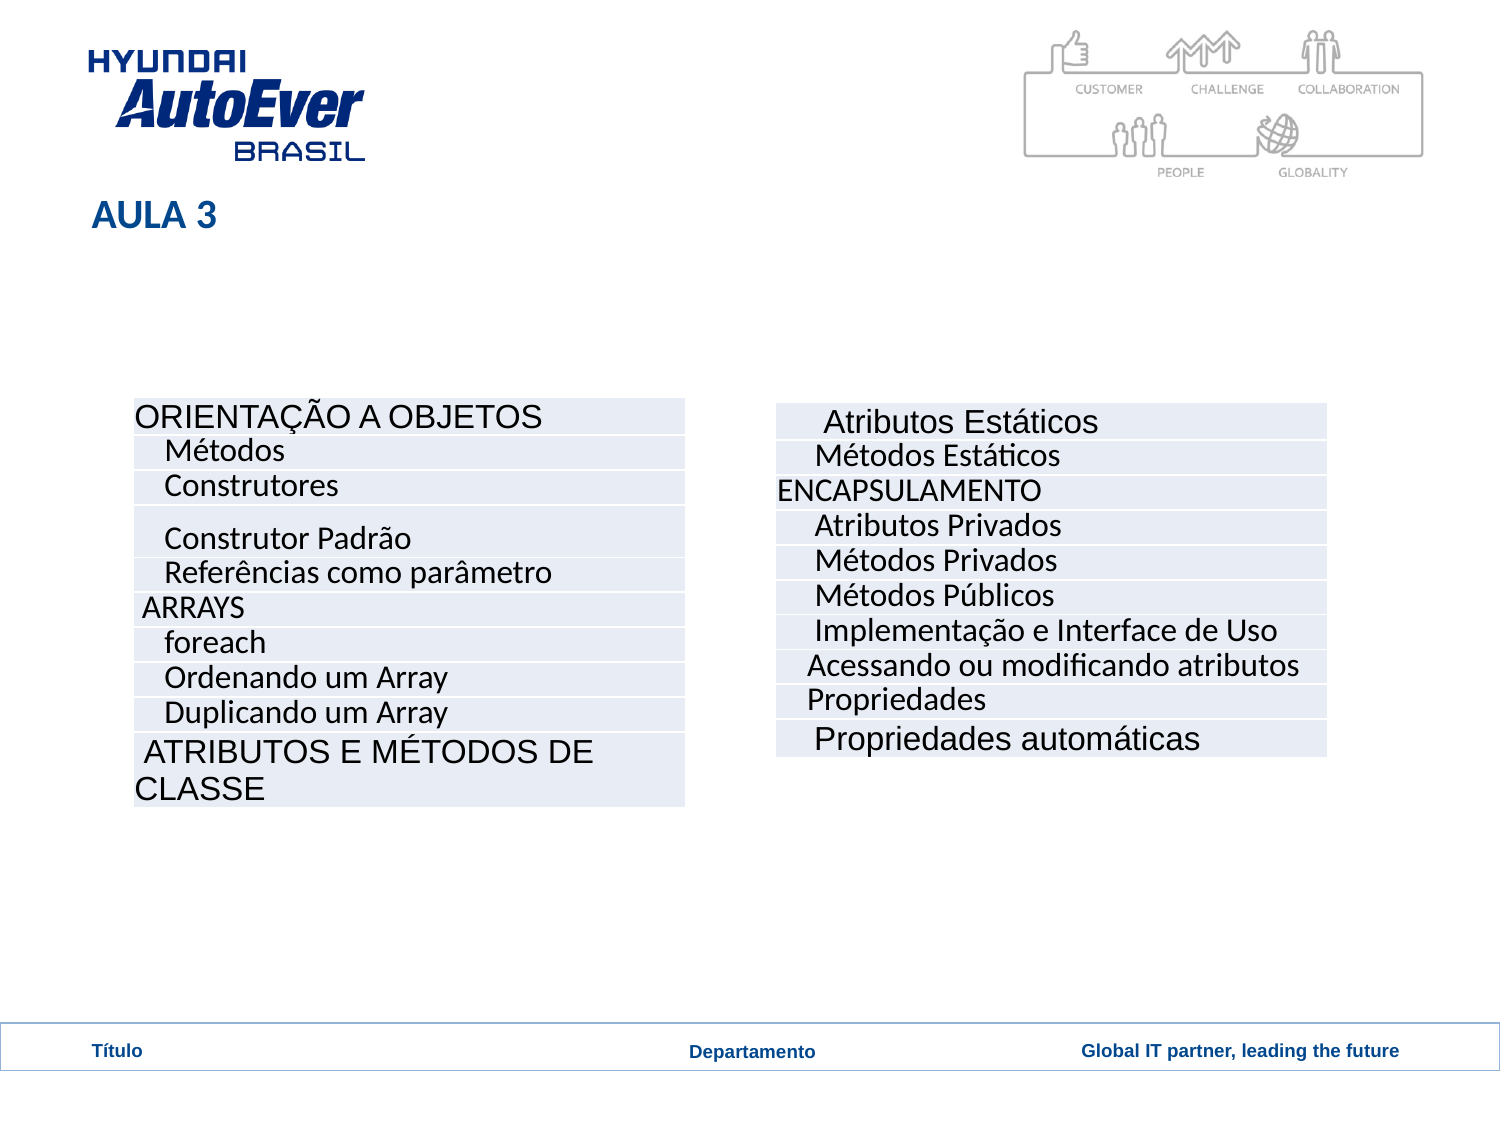

# AULA 3

| ORIENTAÇÃO A OBJETOS |
| --- |
| Métodos |
| Construtores |
| Construtor Padrão |
| Referências como parâmetro |
| ARRAYS |
| foreach |
| Ordenando um Array |
| Duplicando um Array |
| ATRIBUTOS E MÉTODOS DE CLASSE |
| Atributos Estáticos |
| --- |
| Métodos Estáticos |
| ENCAPSULAMENTO |
| Atributos Privados |
| Métodos Privados |
| Métodos Públicos |
| Implementação e Interface de Uso |
| Acessando ou modificando atributos |
| Propriedades |
| Propriedades automáticas |